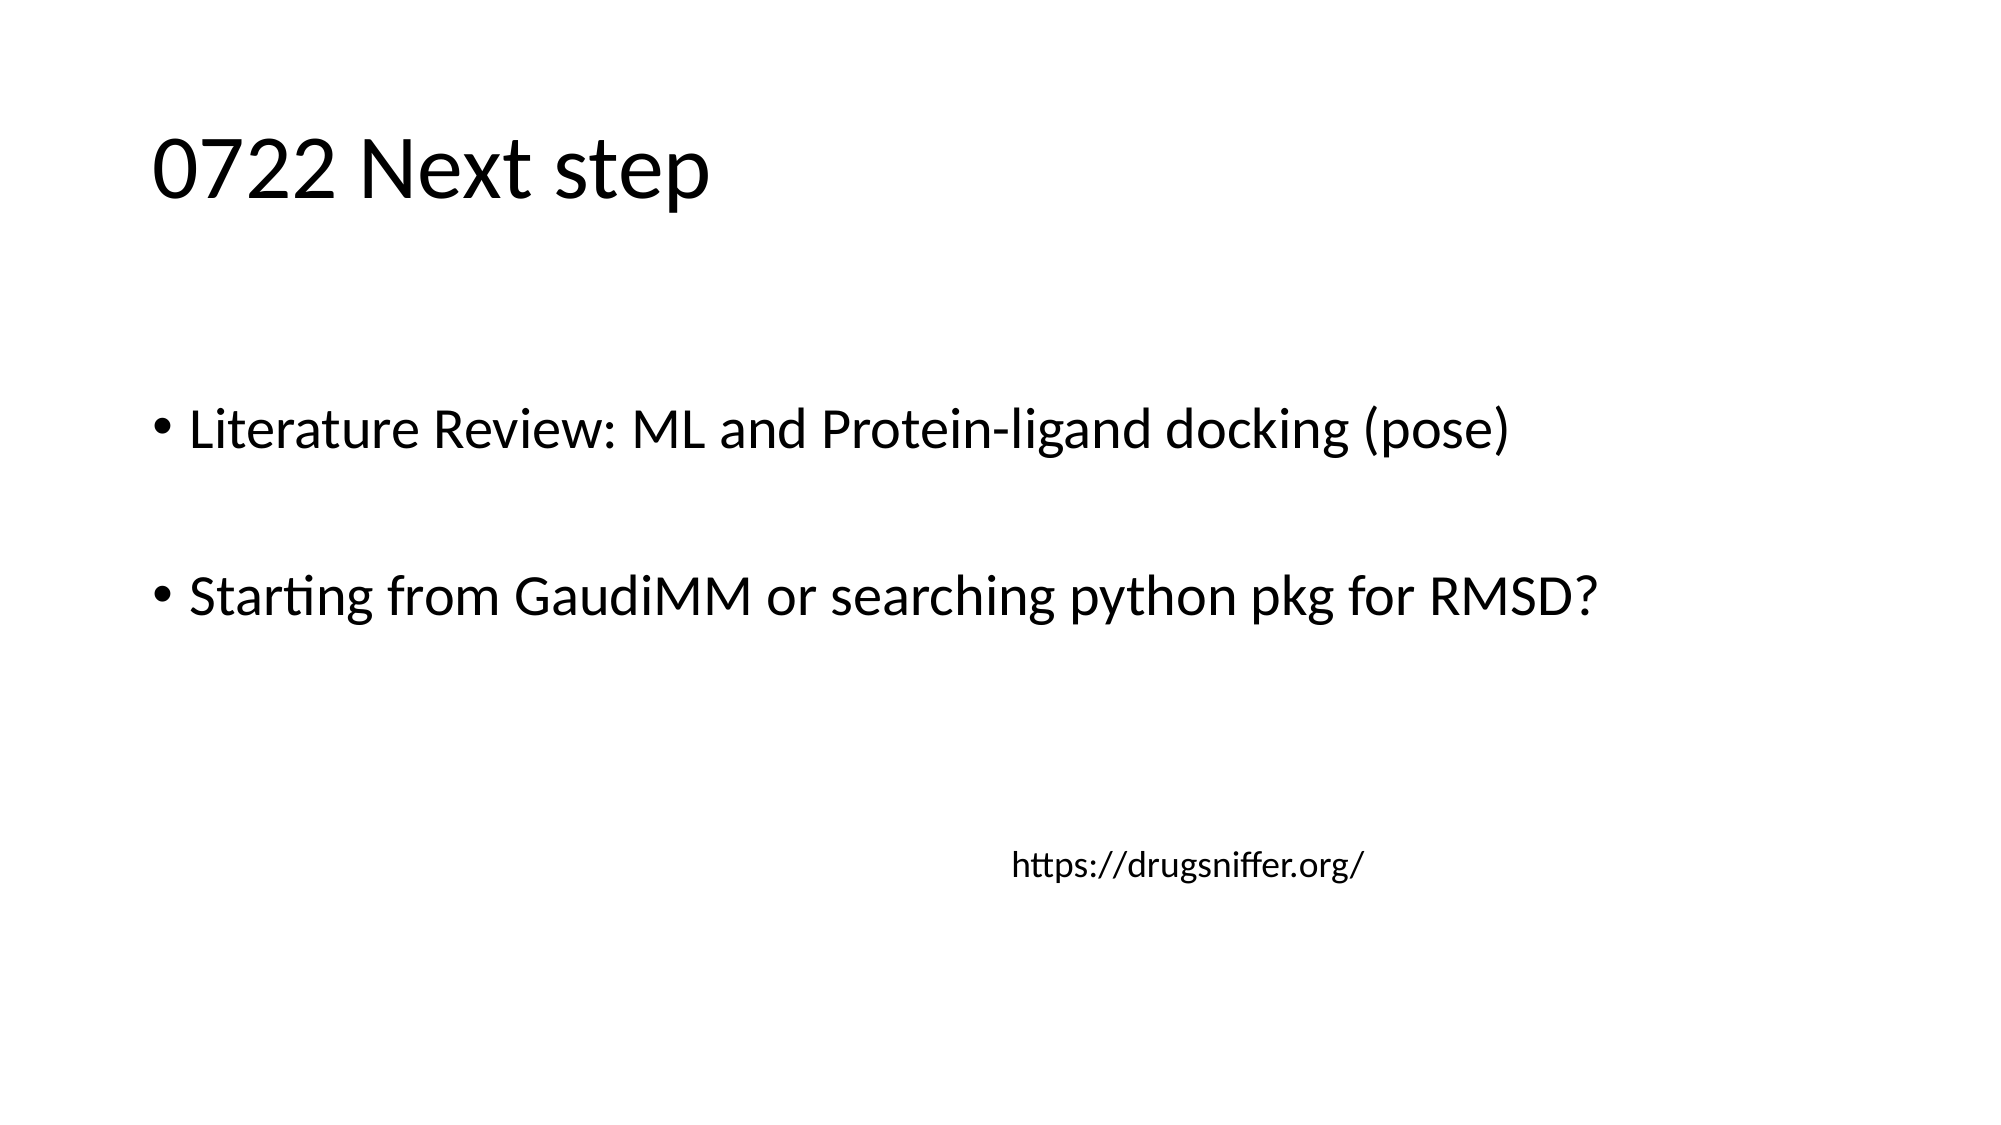

# 0722 Next step

Literature Review: ML and Protein-ligand docking (pose)

Starting from GaudiMM or searching python pkg for RMSD?
https://drugsniffer.org/